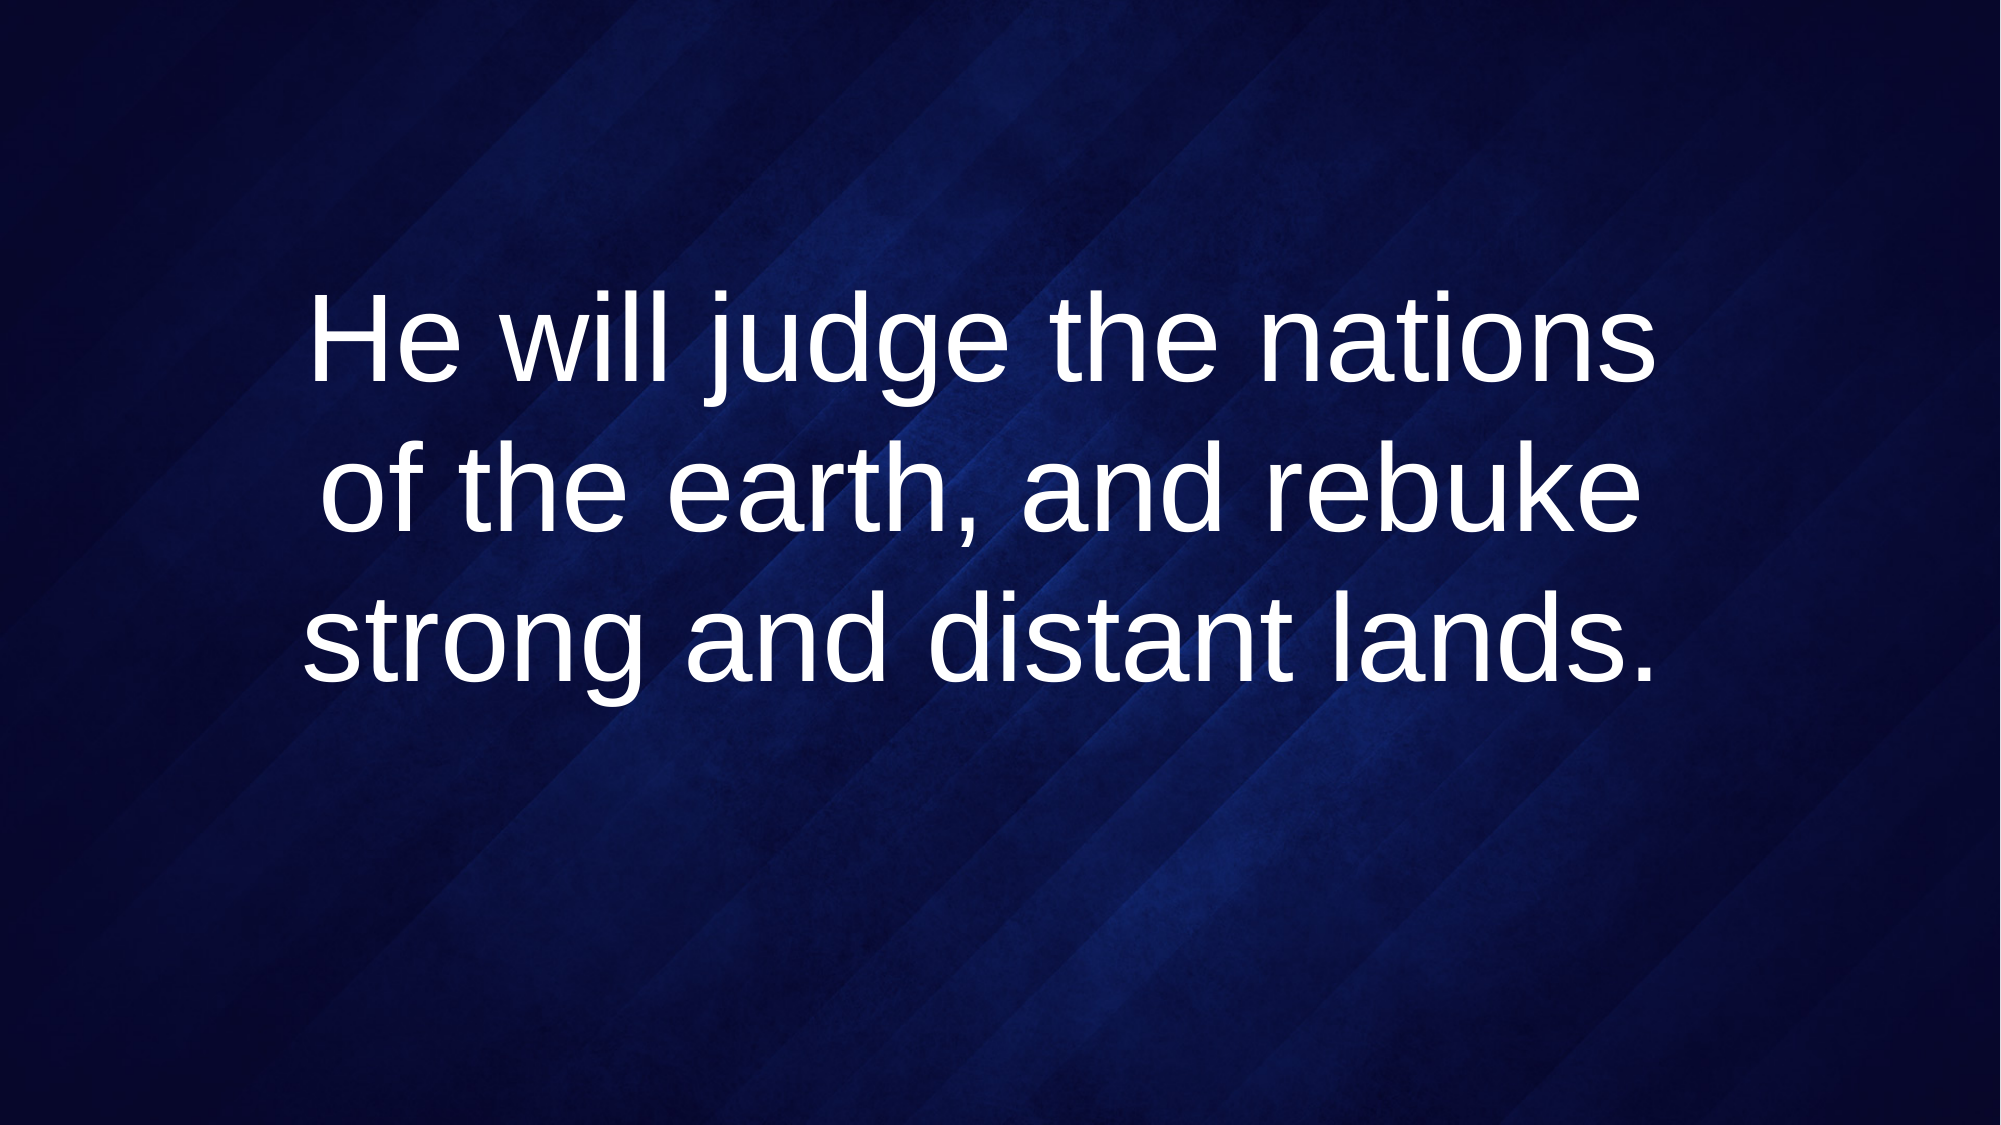

# He will judge the nations of the earth, and rebuke strong and distant lands.